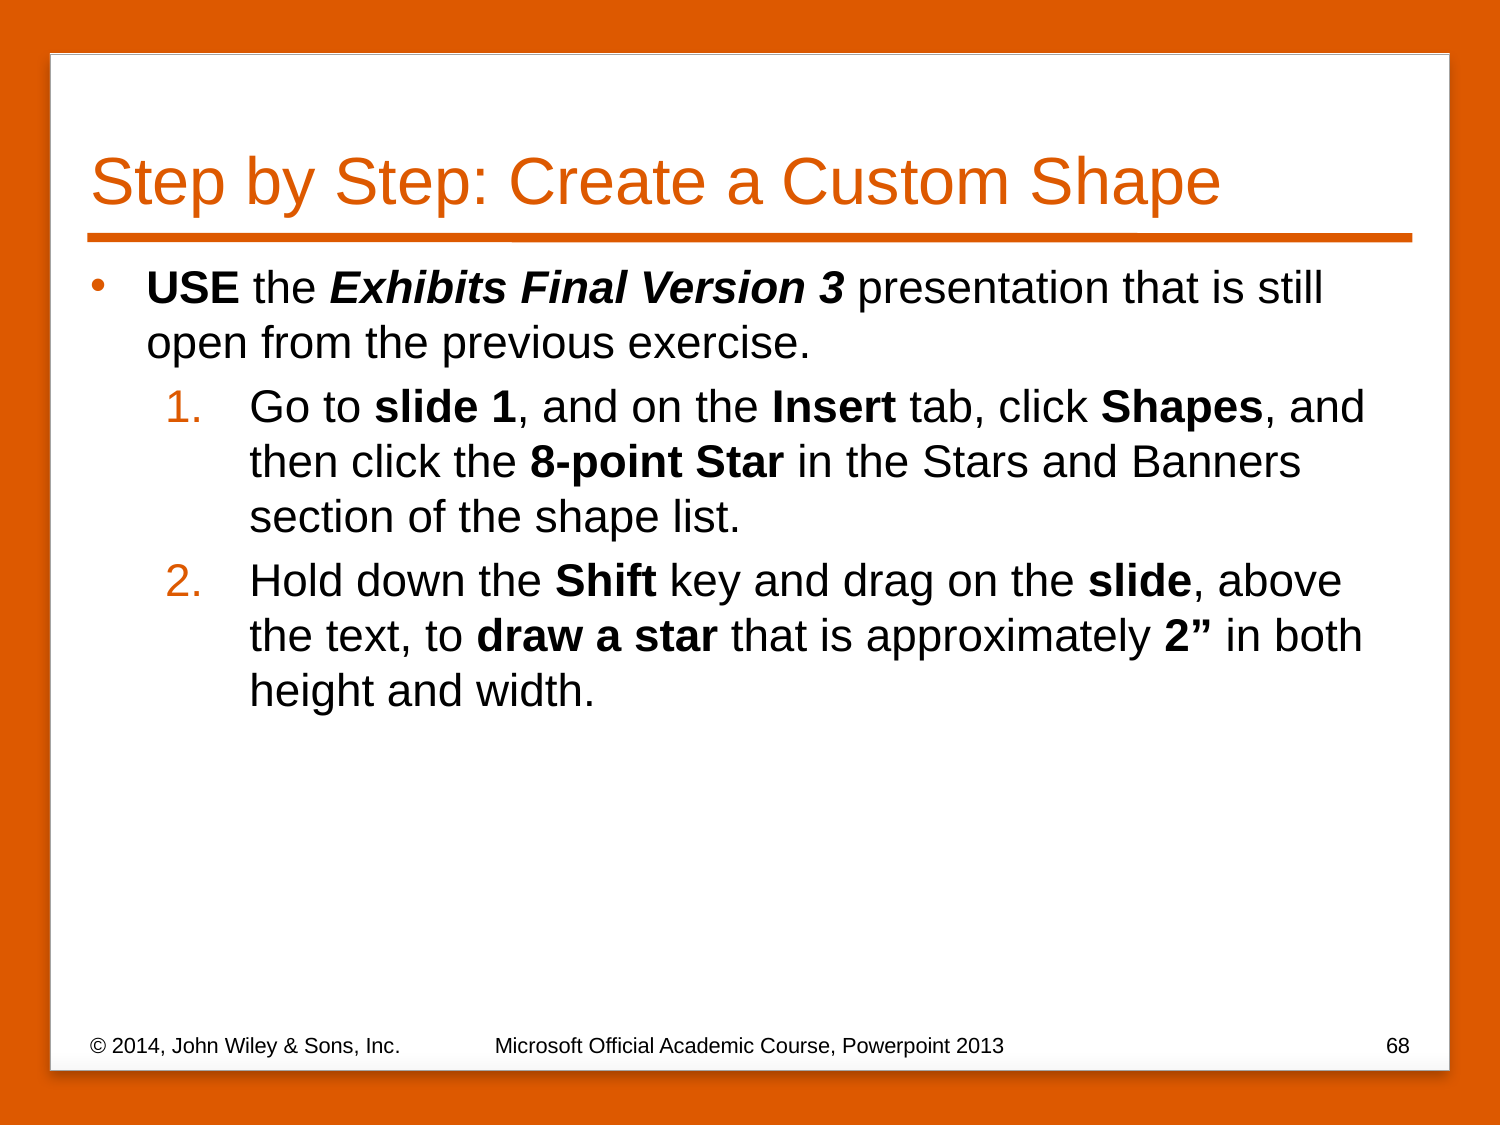

# Step by Step: Create a Custom Shape
USE the Exhibits Final Version 3 presentation that is still open from the previous exercise.
Go to slide 1, and on the Insert tab, click Shapes, and then click the 8-point Star in the Stars and Banners section of the shape list.
Hold down the Shift key and drag on the slide, above the text, to draw a star that is approximately 2” in both height and width.
© 2014, John Wiley & Sons, Inc.
Microsoft Official Academic Course, Powerpoint 2013
68